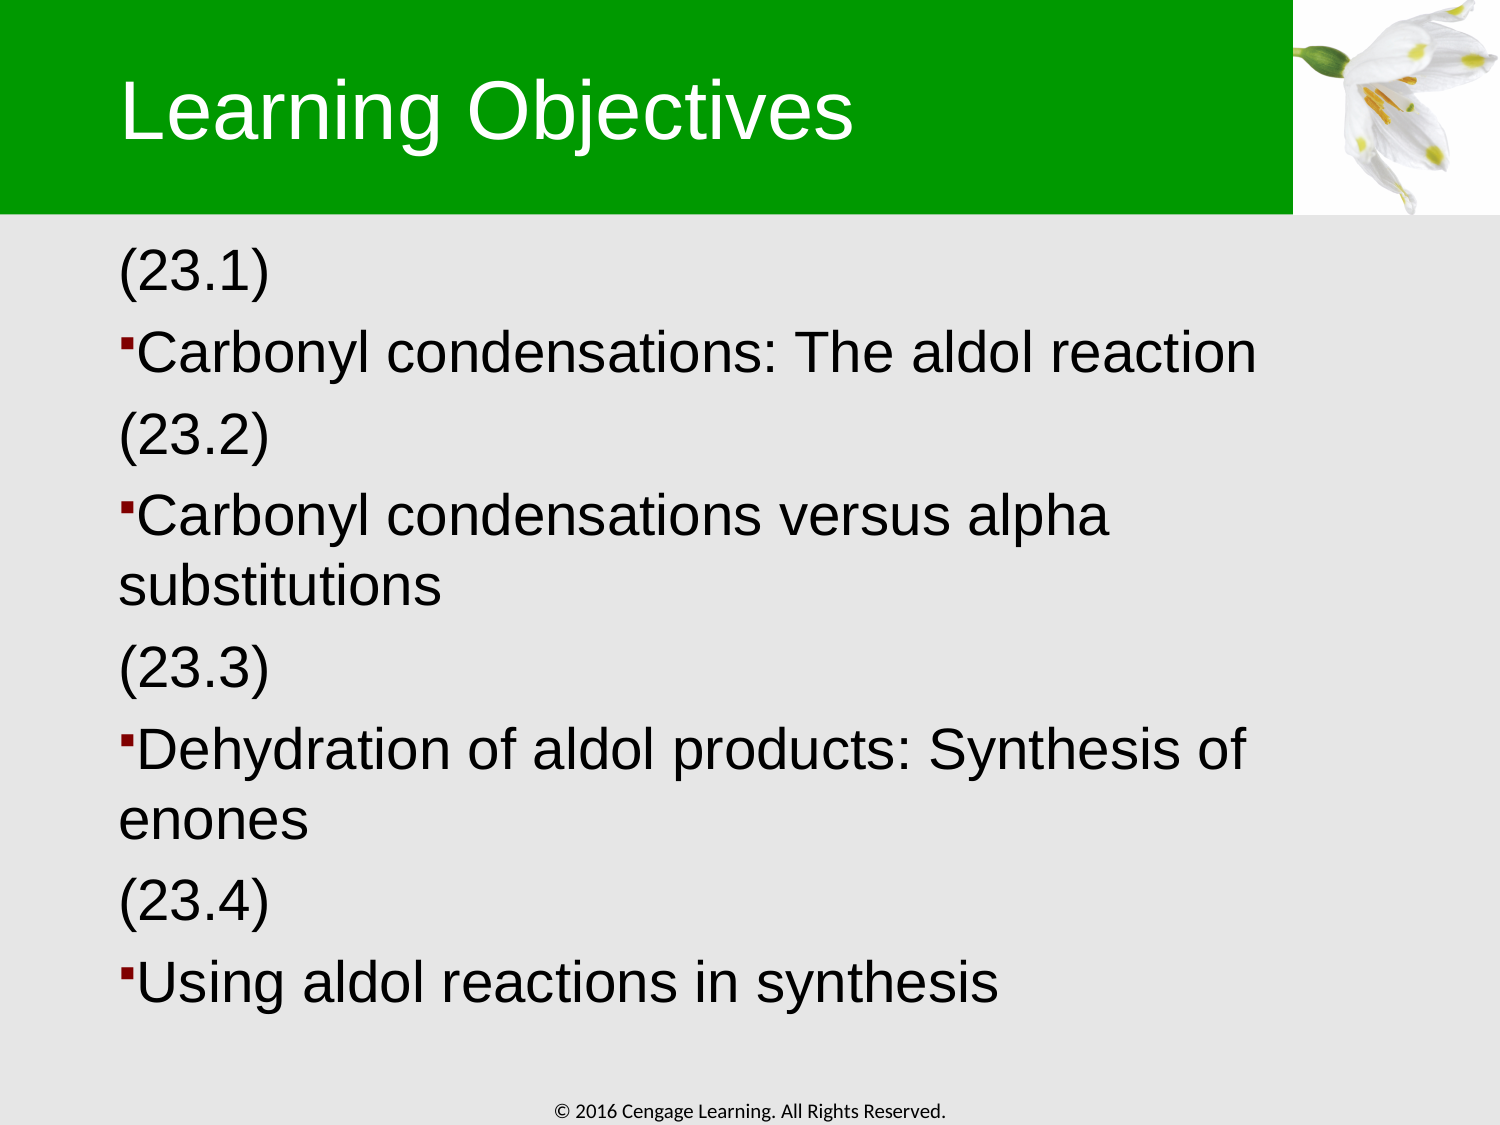

# Learning Objectives
(23.1)
Carbonyl condensations: The aldol reaction
(23.2)
Carbonyl condensations versus alpha substitutions
(23.3)
Dehydration of aldol products: Synthesis of enones
(23.4)
Using aldol reactions in synthesis